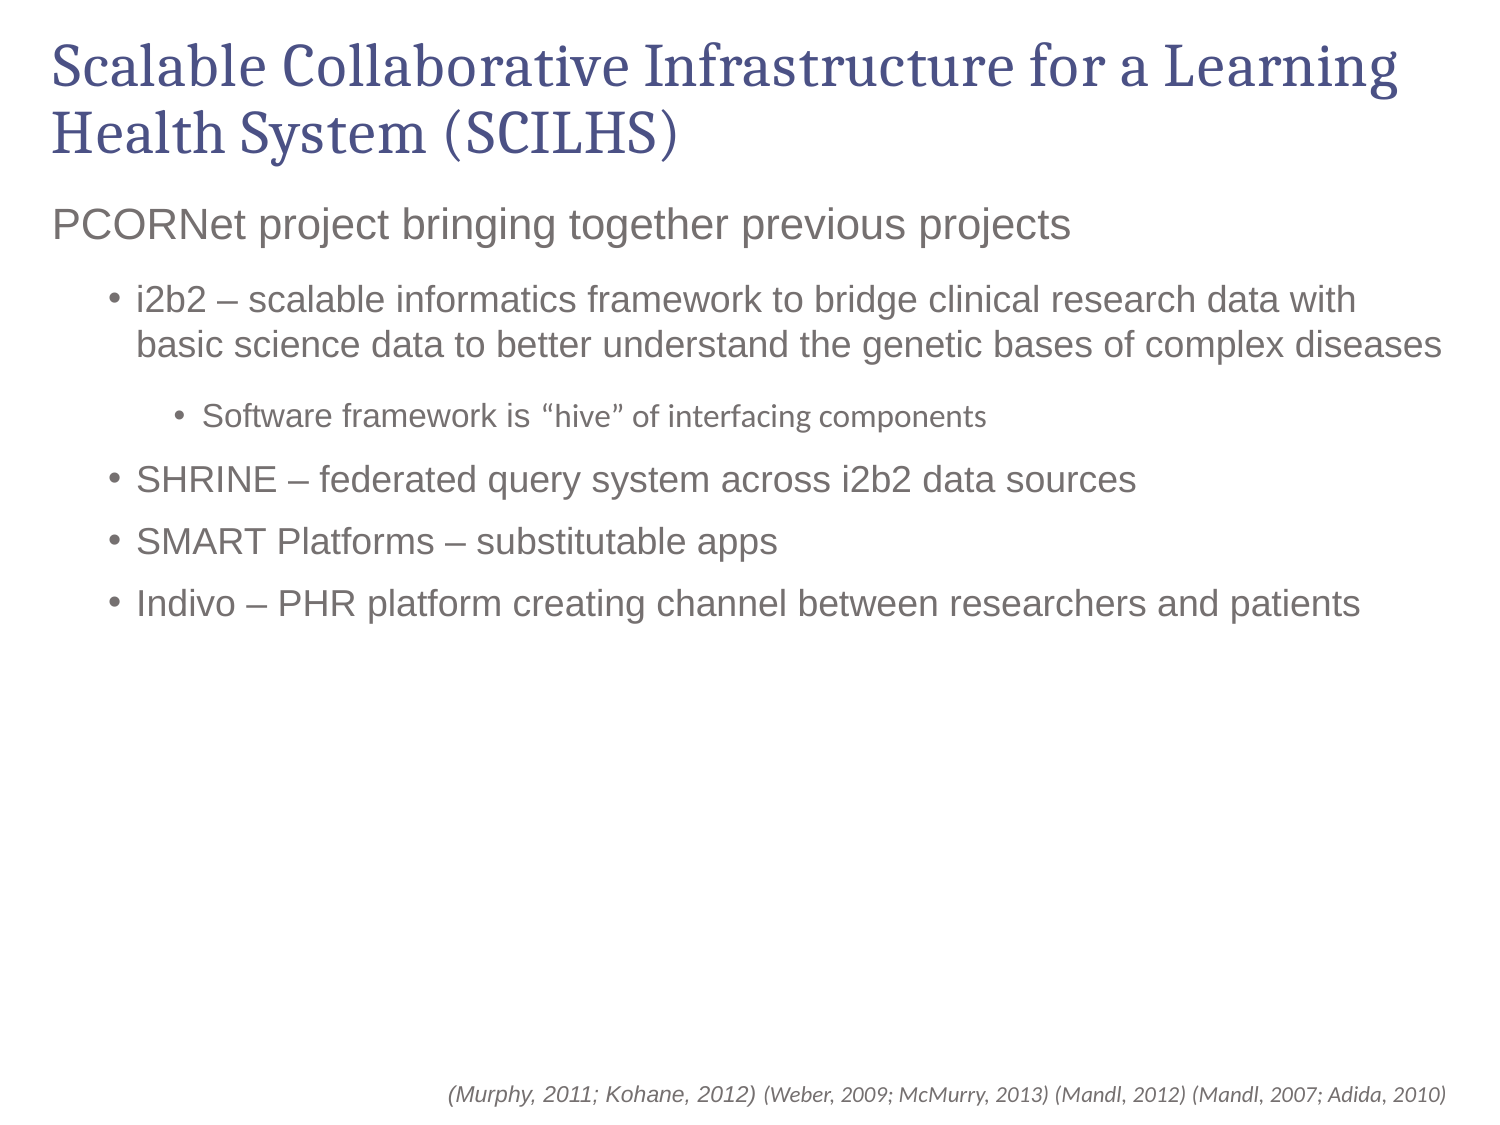

# Scalable Collaborative Infrastructure for a Learning Health System (SCILHS)
PCORNet project bringing together previous projects
i2b2 – scalable informatics framework to bridge clinical research data with basic science data to better understand the genetic bases of complex diseases
Software framework is “hive” of interfacing components
SHRINE – federated query system across i2b2 data sources
SMART Platforms – substitutable apps
Indivo – PHR platform creating channel between researchers and patients
(Murphy, 2011; Kohane, 2012) (Weber, 2009; McMurry, 2013) (Mandl, 2012) (Mandl, 2007; Adida, 2010)